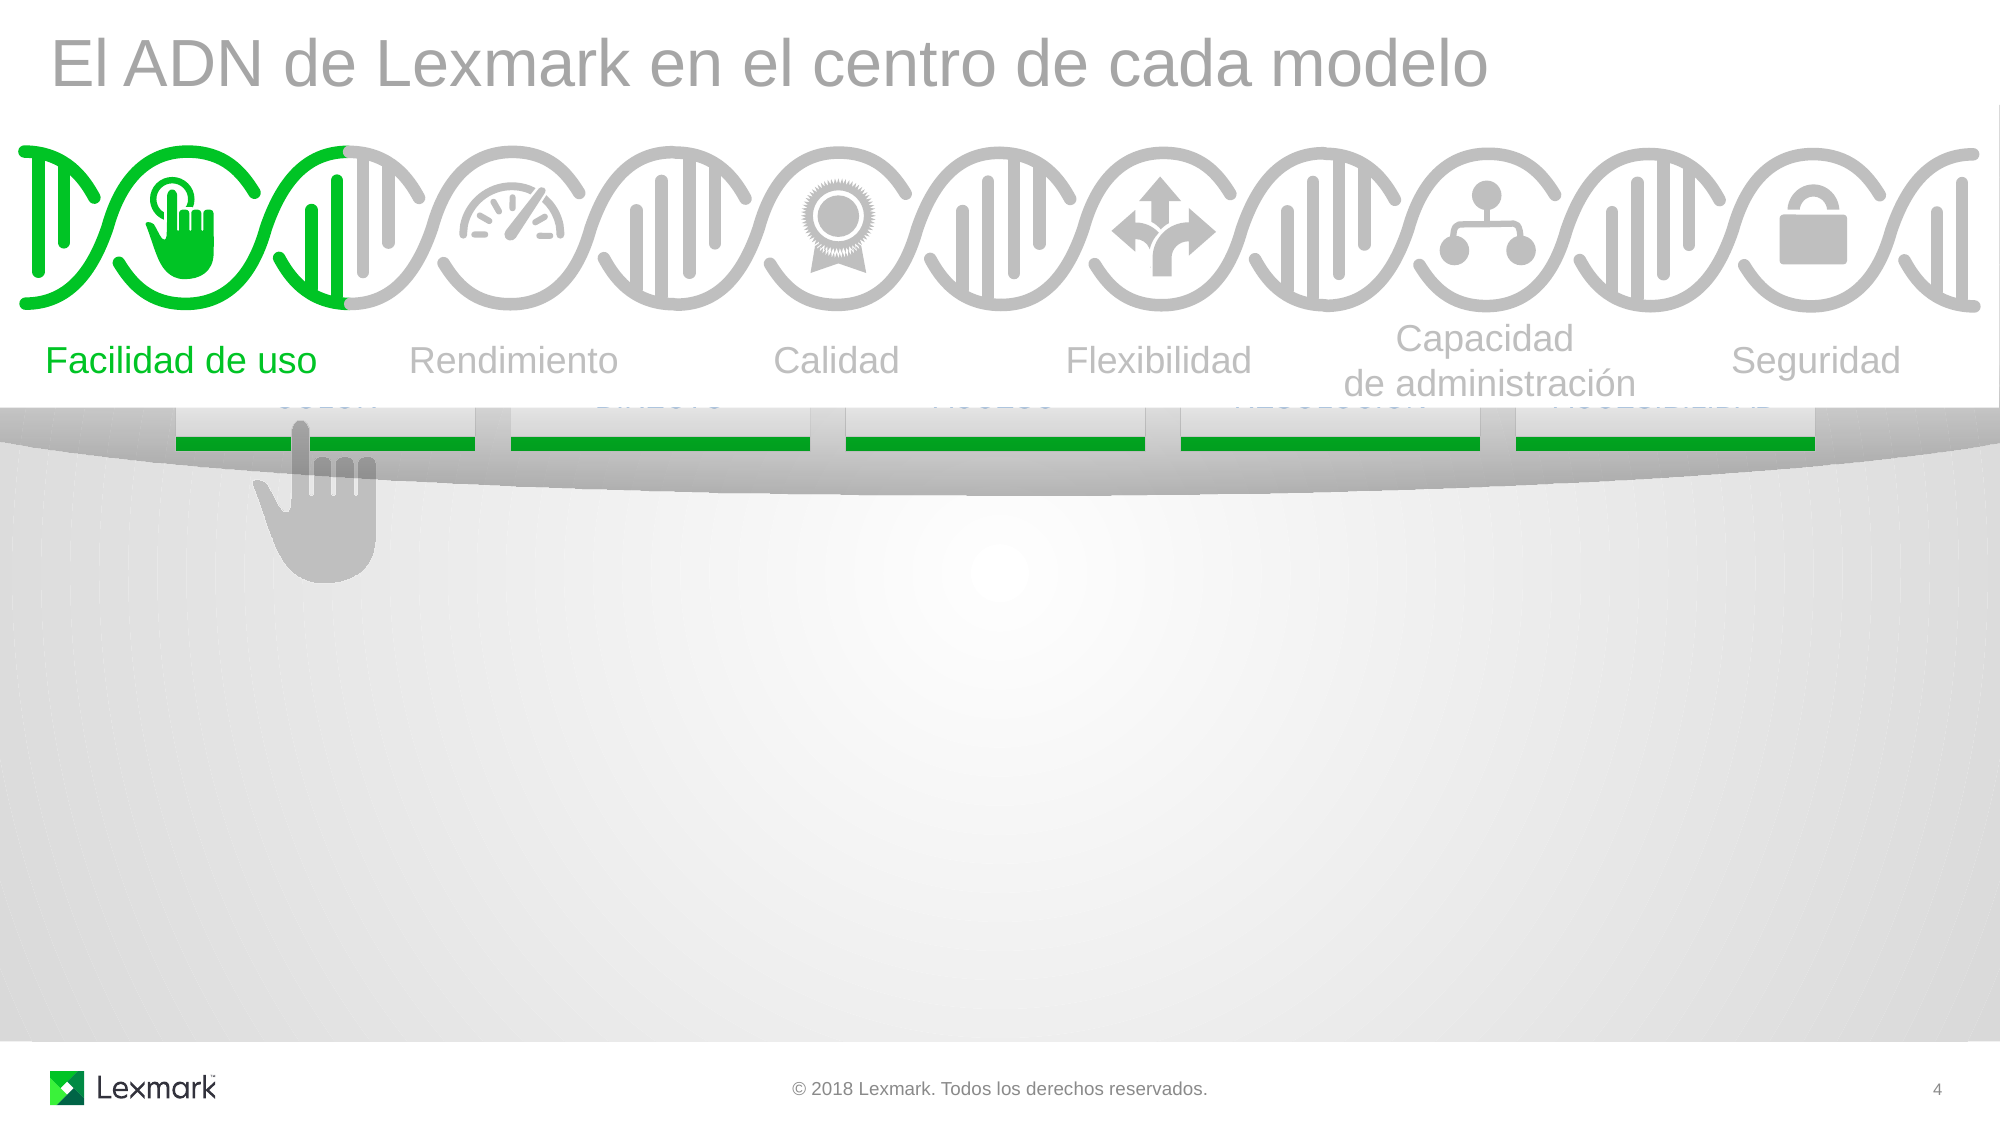

# El ADN de Lexmark en el centro de cada modelo

PANTALLAS TÁCTILES A COLOR

PUERTO USB DIRECTO

TRAYECTO DEL PAPEL DE FÁCIL ACCESO

VIDEOS DE AYUDA EN ALTA RESOLUCIÓN

ACCESIBILIDAD

Capacidad
de administración
Facilidad de uso
Rendimiento
Calidad
Flexibilidad
Seguridad

© 2018 Lexmark. Todos los derechos reservados.
4